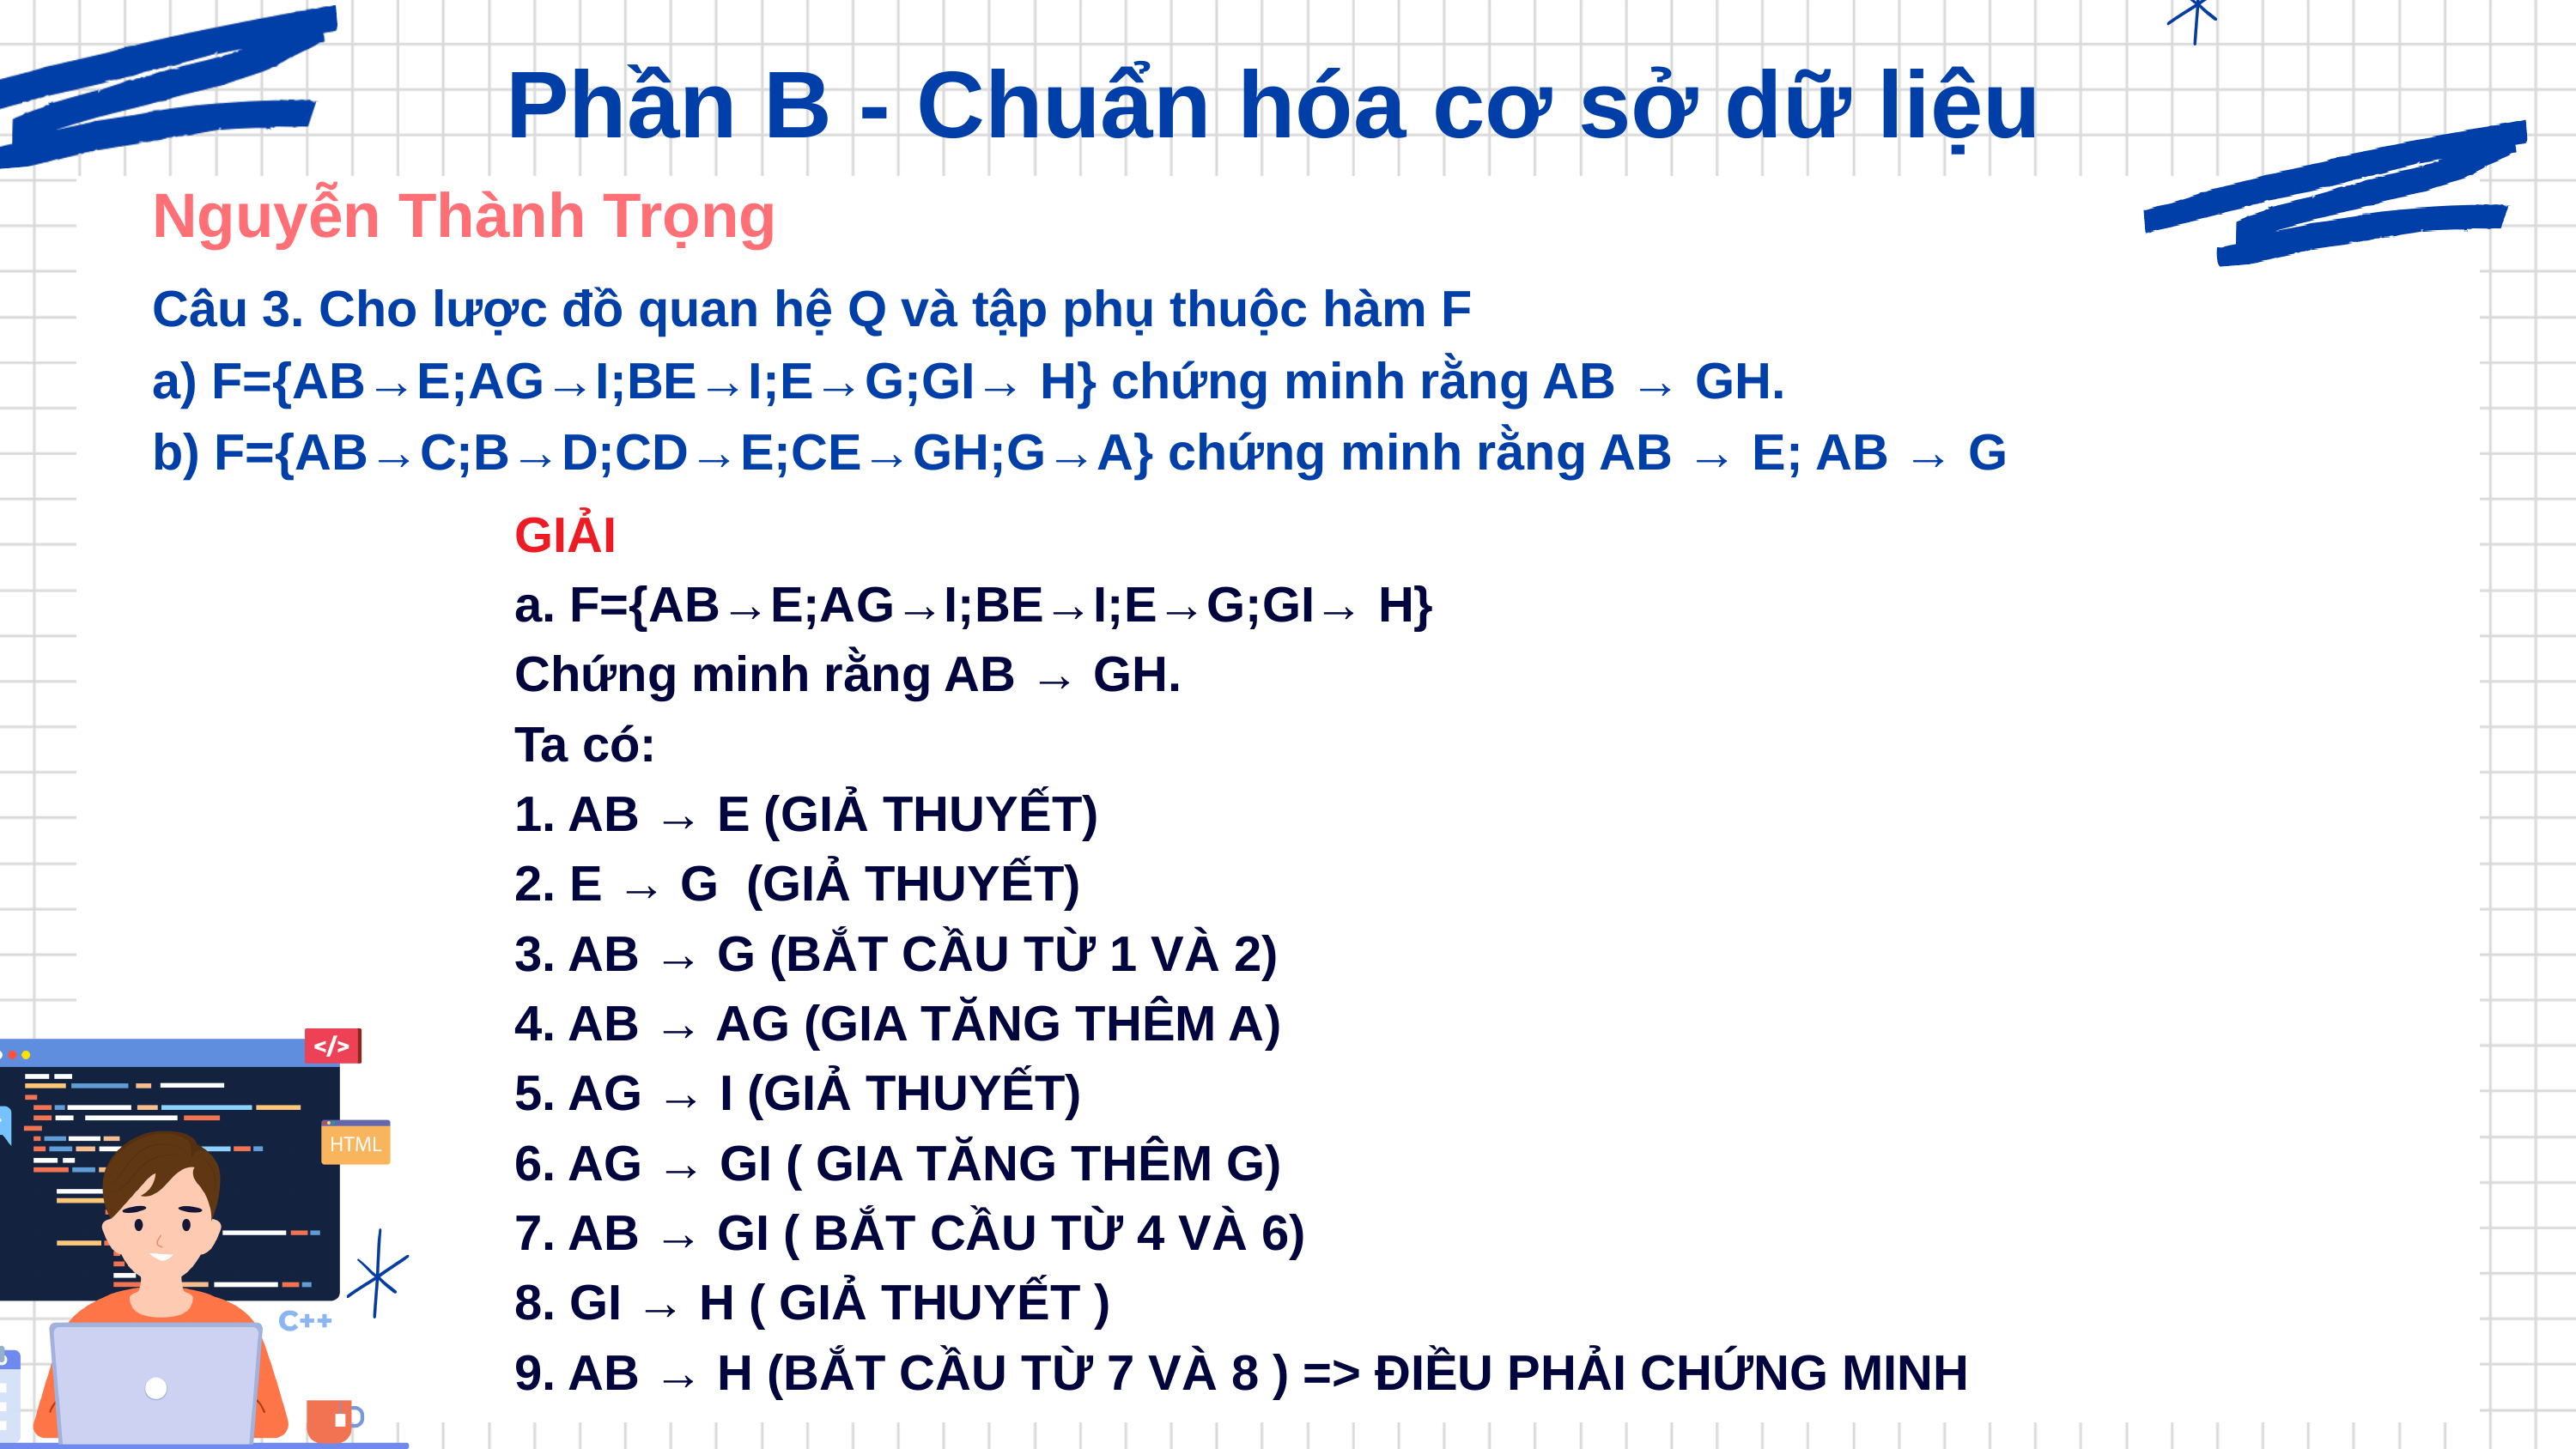

Phần B - Chuẩn hóa cơ sở dữ liệu

Nguyễn Thành Trọng

Câu 3. Cho lược đồ quan hệ Q và tập phụ thuộc hàm F
a) F={AB→E;AG→I;BE→I;E→G;GI→ H} chứng minh rằng AB → GH.
b) F={AB→C;B→D;CD→E;CE→GH;G→A} chứng minh rằng AB → E; AB → G
GIẢI
a. F={AB→E;AG→I;BE→I;E→G;GI→ H}
Chứng minh rằng AB → GH.
Ta có:
1. AB → E (GIẢ THUYẾT)
2. E → G  (GIẢ THUYẾT)
3. AB → G (BẮT CẦU TỪ 1 VÀ 2)
4. AB → AG (GIA TĂNG THÊM A)
5. AG → I (GIẢ THUYẾT)
6. AG → GI ( GIA TĂNG THÊM G)
7. AB → GI ( BẮT CẦU TỪ 4 VÀ 6)
8. GI → H ( GIẢ THUYẾT )
9. AB → H (BẮT CẦU TỪ 7 VÀ 8 ) => ĐIỀU PHẢI CHỨNG MINH